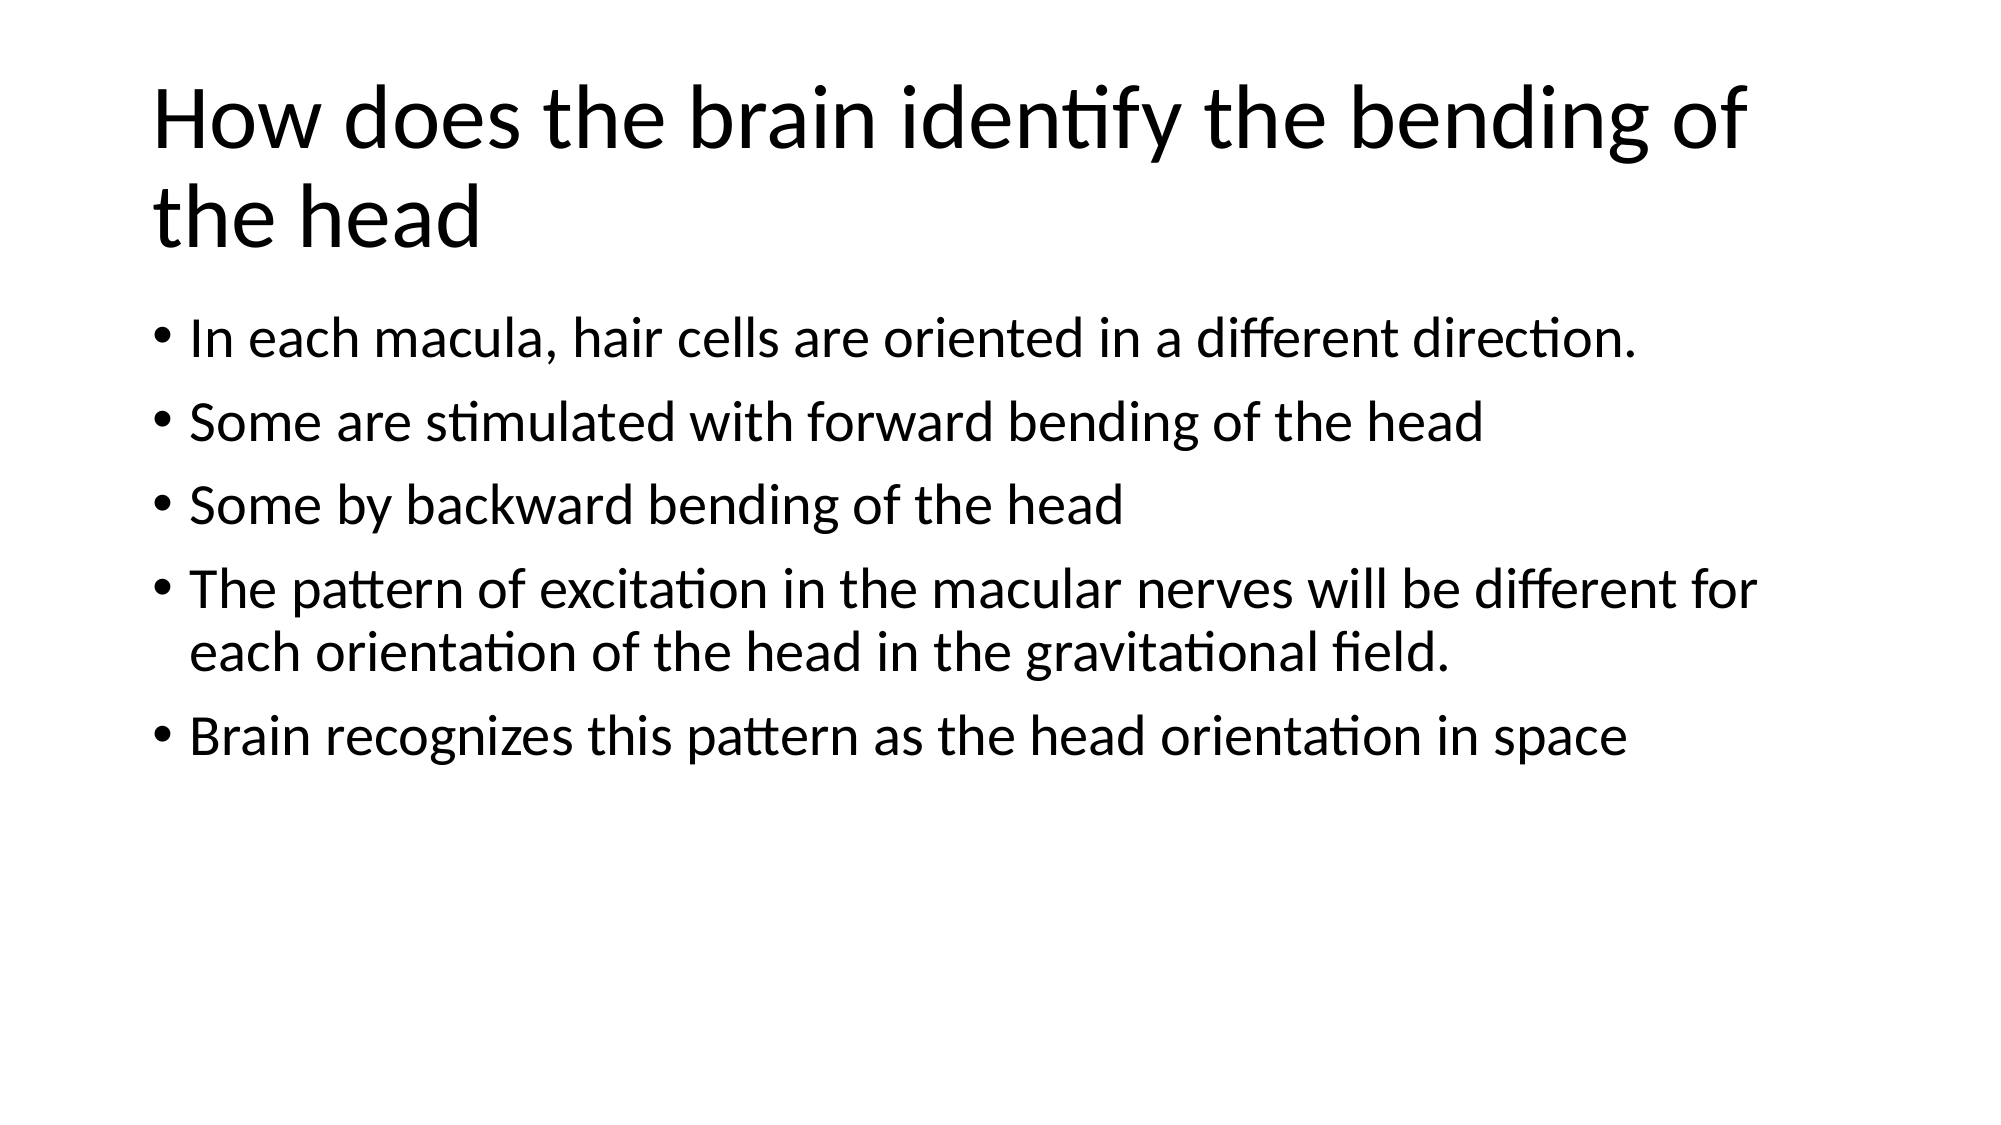

# How does the brain identify the bending of the head
In each macula, hair cells are oriented in a different direction.
Some are stimulated with forward bending of the head
Some by backward bending of the head
The pattern of excitation in the macular nerves will be different for each orientation of the head in the gravitational field.
Brain recognizes this pattern as the head orientation in space